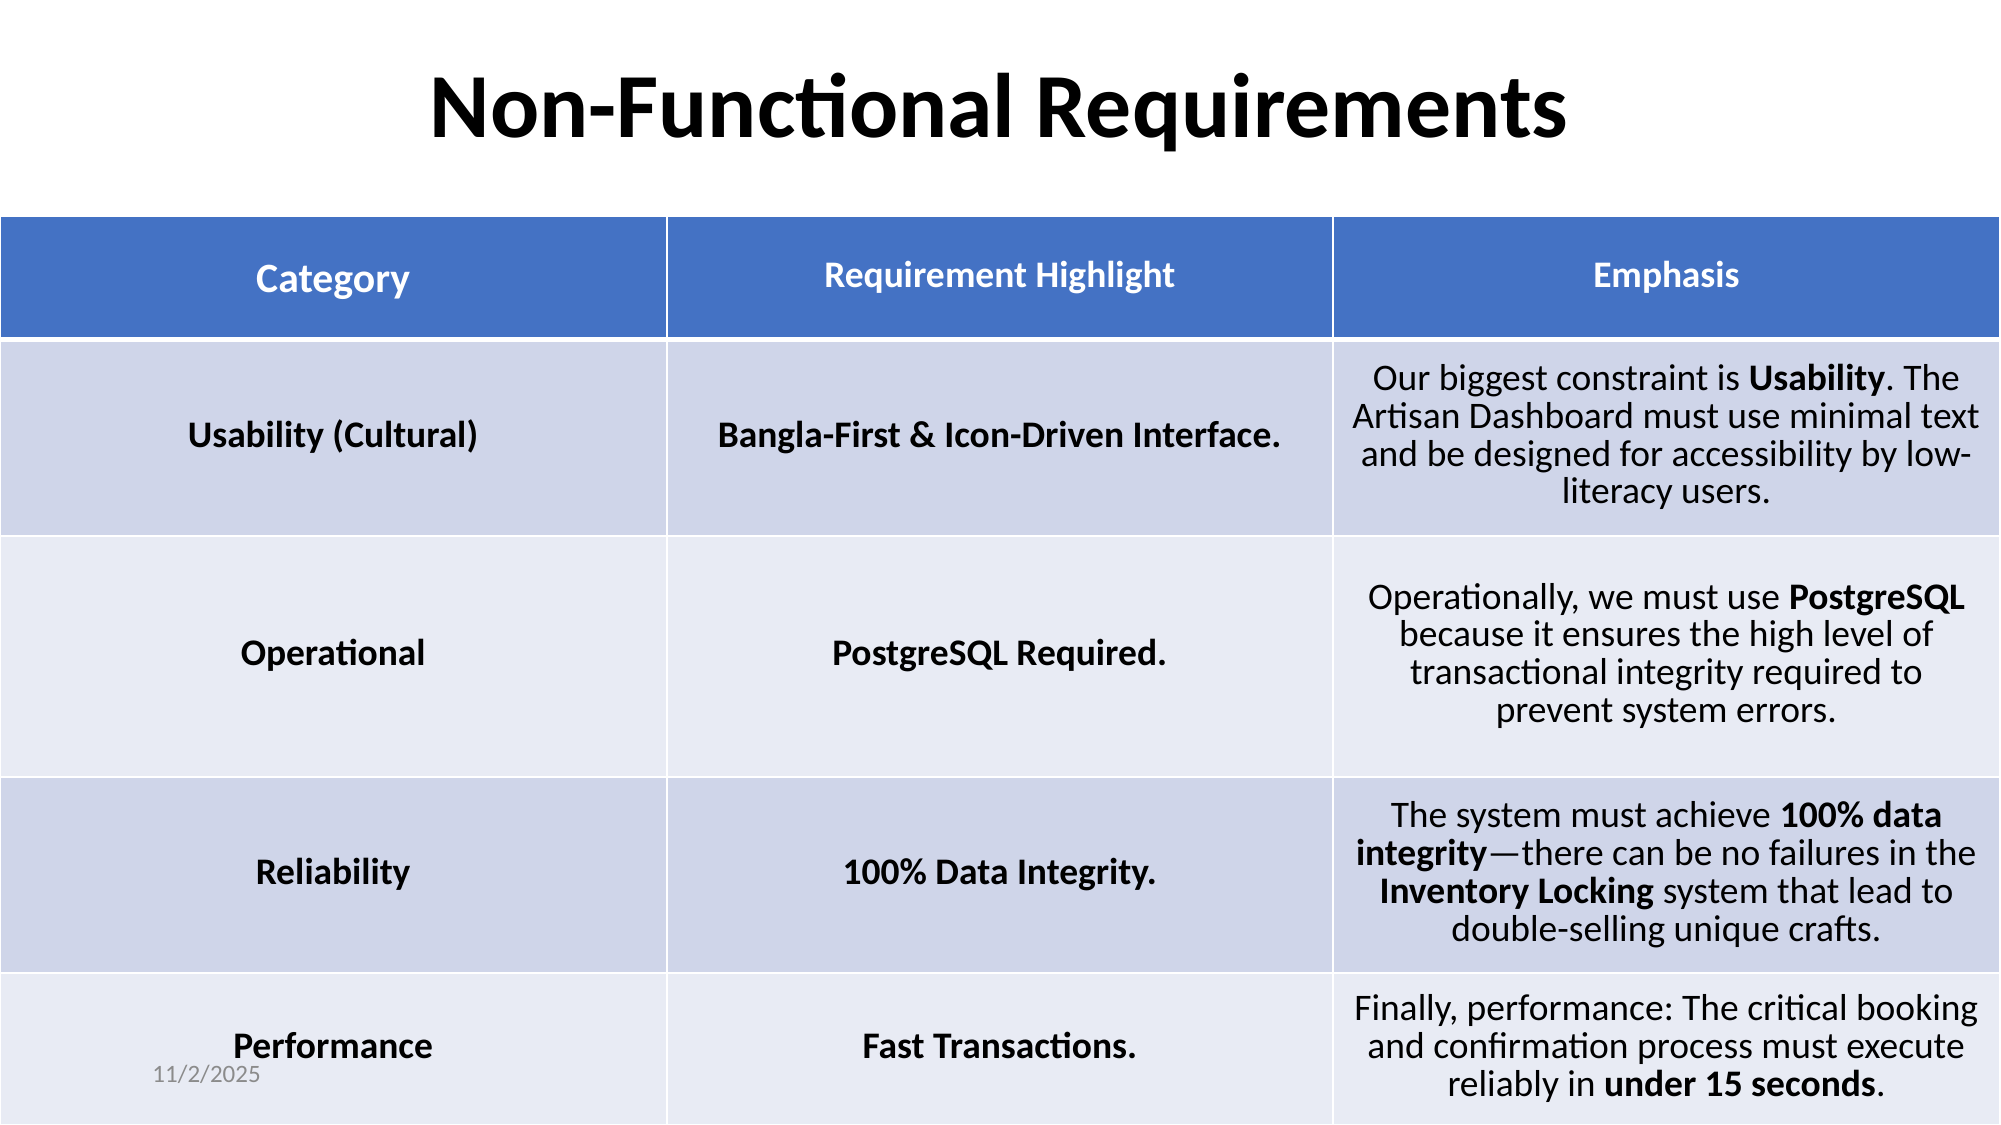

# Non-Functional Requirements
| Category | Requirement Highlight | Emphasis |
| --- | --- | --- |
| Usability (Cultural) | Bangla-First & Icon-Driven Interface. | Our biggest constraint is Usability. The Artisan Dashboard must use minimal text and be designed for accessibility by low-literacy users. |
| Operational | PostgreSQL Required. | Operationally, we must use PostgreSQL because it ensures the high level of transactional integrity required to prevent system errors. |
| Reliability | 100% Data Integrity. | The system must achieve 100% data integrity—there can be no failures in the Inventory Locking system that lead to double-selling unique crafts. |
| Performance | Fast Transactions. | Finally, performance: The critical booking and confirmation process must execute reliably in under 15 seconds. |
11/2/2025
15